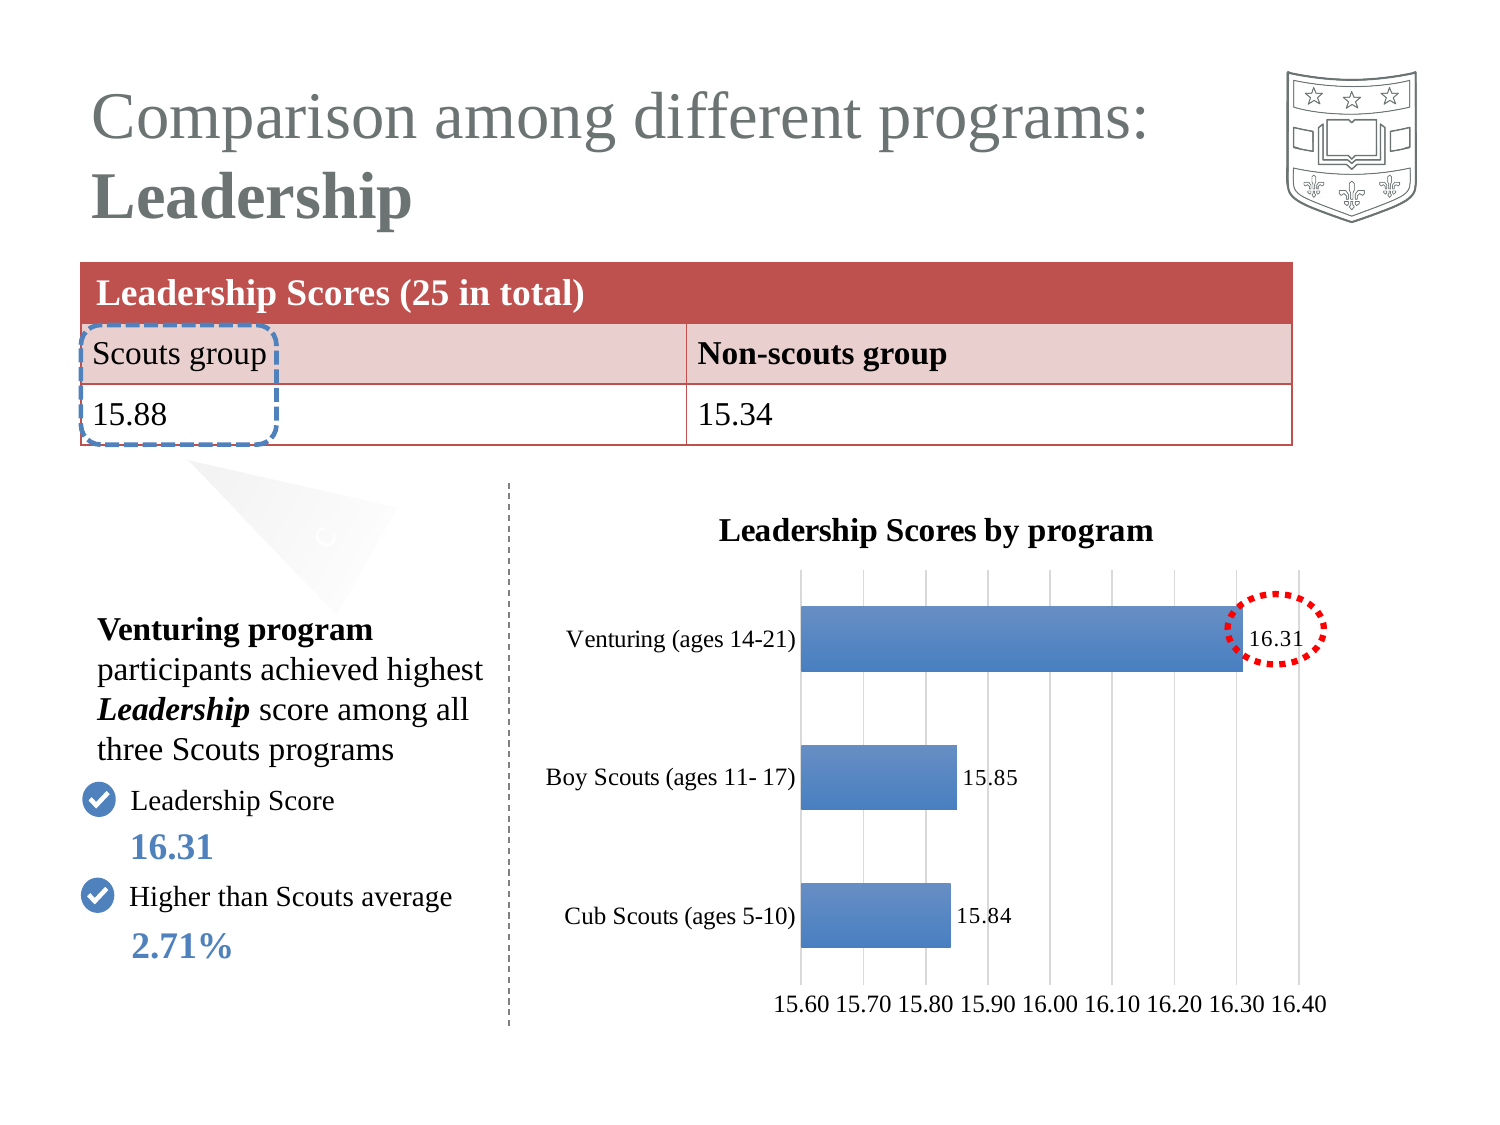

# Comparison among different programs: Leadership
| Leadership Scores (25 in total) |  |
| --- | --- |
| Scouts group | Non-scouts group |
| 15.88 | 15.34 |

c

### Chart: Leadership Scores by program

| Category |  |
|---|---|
| Cub Scouts (ages 5-10) | 15.84 |
| Boy Scouts (ages 11- 17) | 15.85 |
| Venturing (ages 14-21) | 16.31 |
Venturing program participants achieved highest Leadership score among all three Scouts programs
Leadership Score

16.31
Higher than Scouts average

2.71%